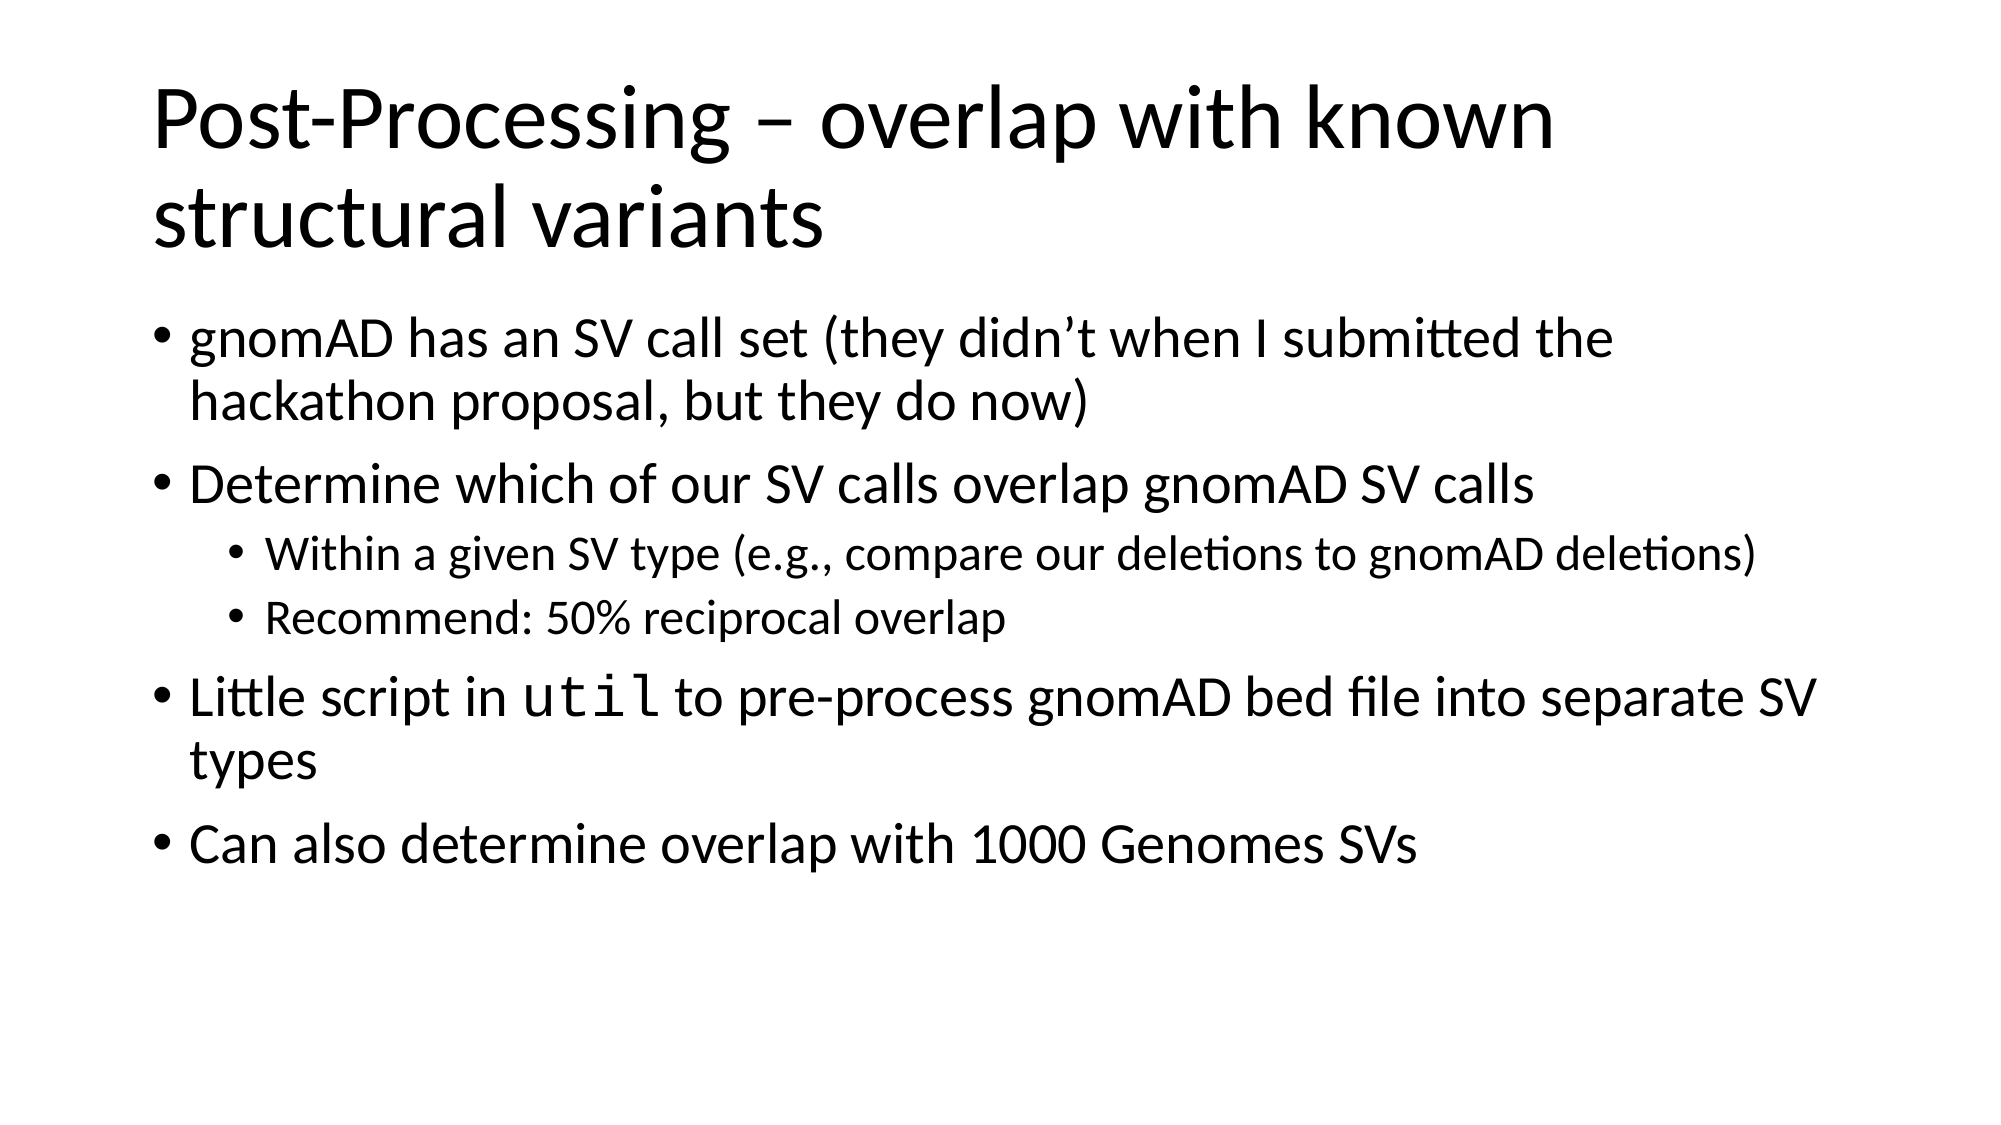

# Post-Processing – overlap with known structural variants
gnomAD has an SV call set (they didn’t when I submitted the hackathon proposal, but they do now)
Determine which of our SV calls overlap gnomAD SV calls
Within a given SV type (e.g., compare our deletions to gnomAD deletions)
Recommend: 50% reciprocal overlap
Little script in util to pre-process gnomAD bed file into separate SV types
Can also determine overlap with 1000 Genomes SVs